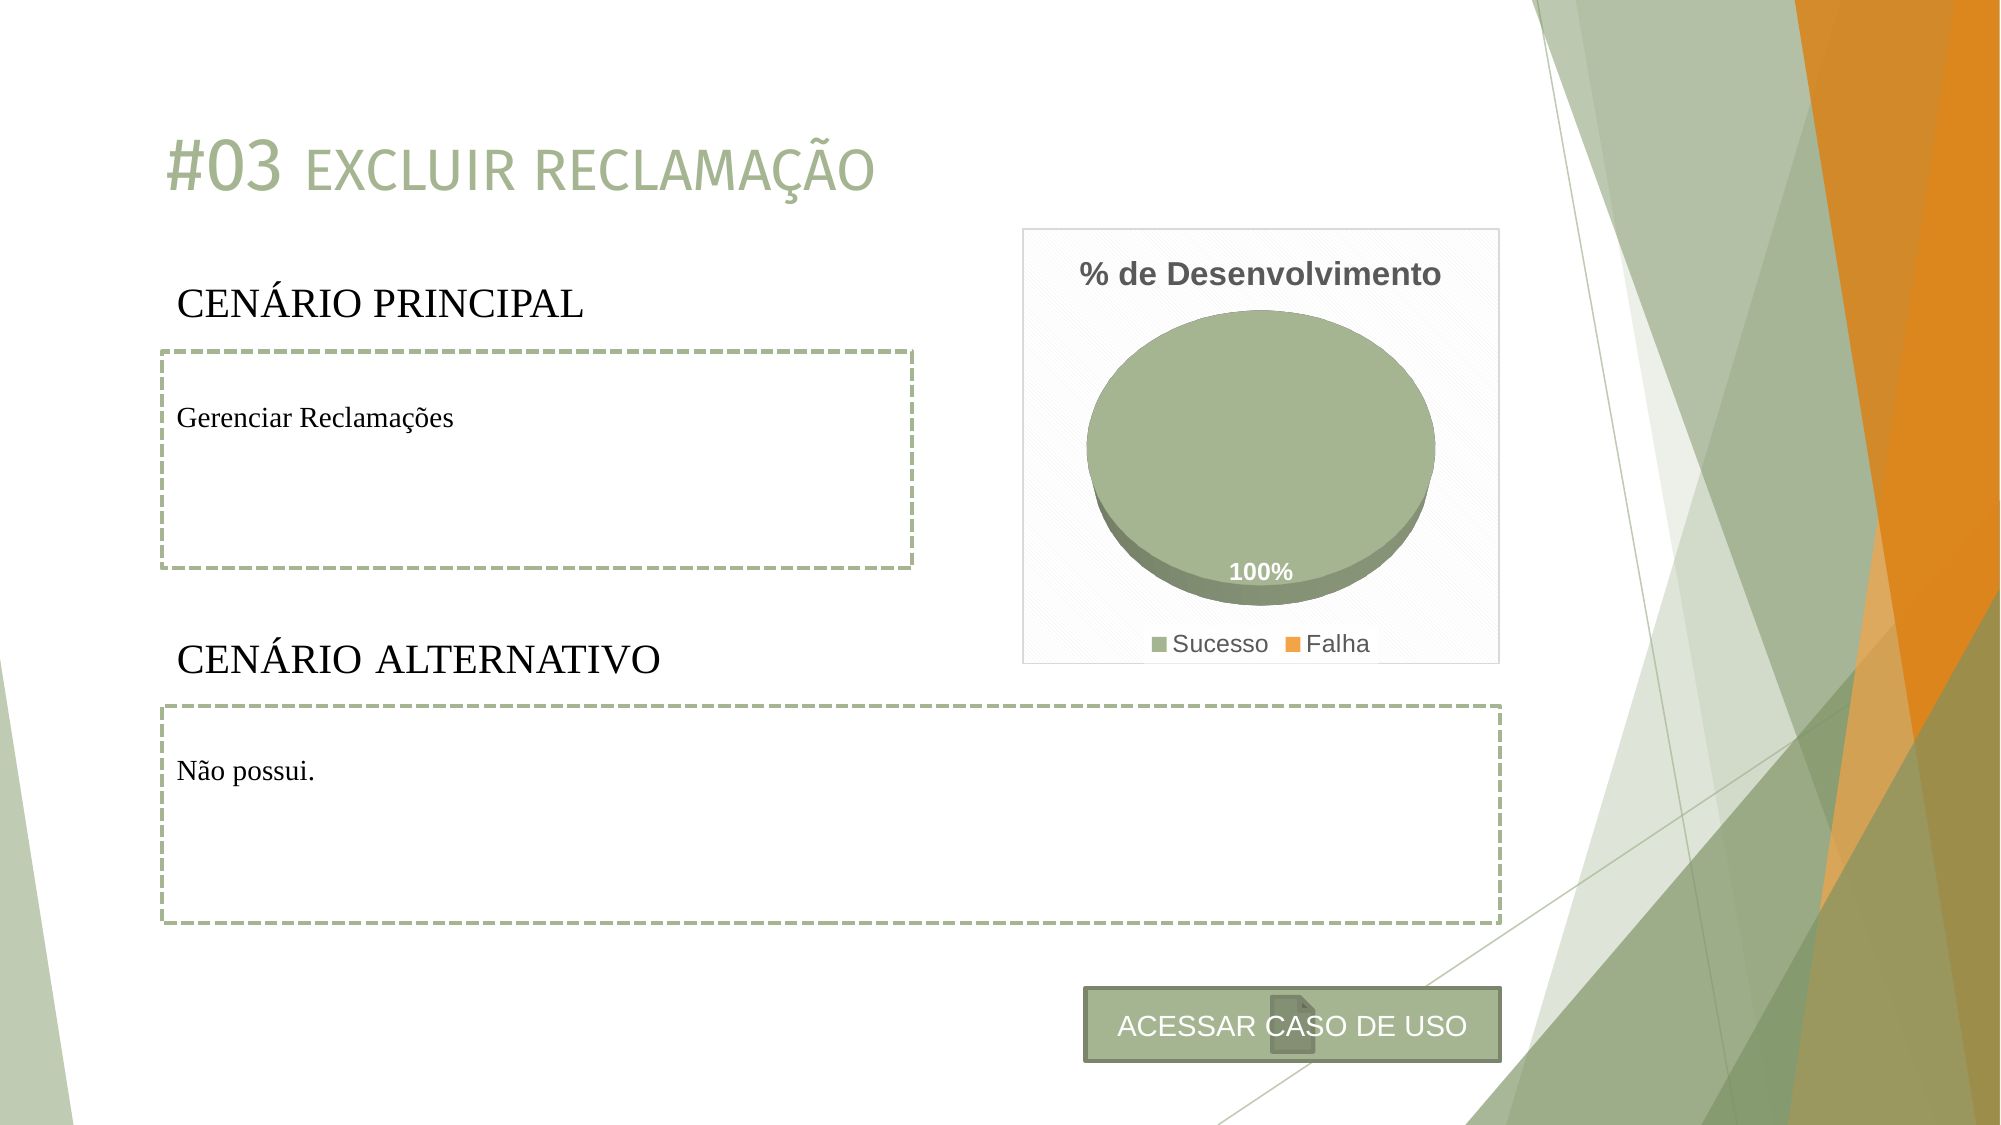

# #03 EXCLUIR RECLAMAÇÃO

[unsupported chart]

CENÁRIO PRINCIPAL
Gerenciar Reclamações

CENÁRIO ALTERNATIVO
Não possui.

ACESSAR CASO DE USO